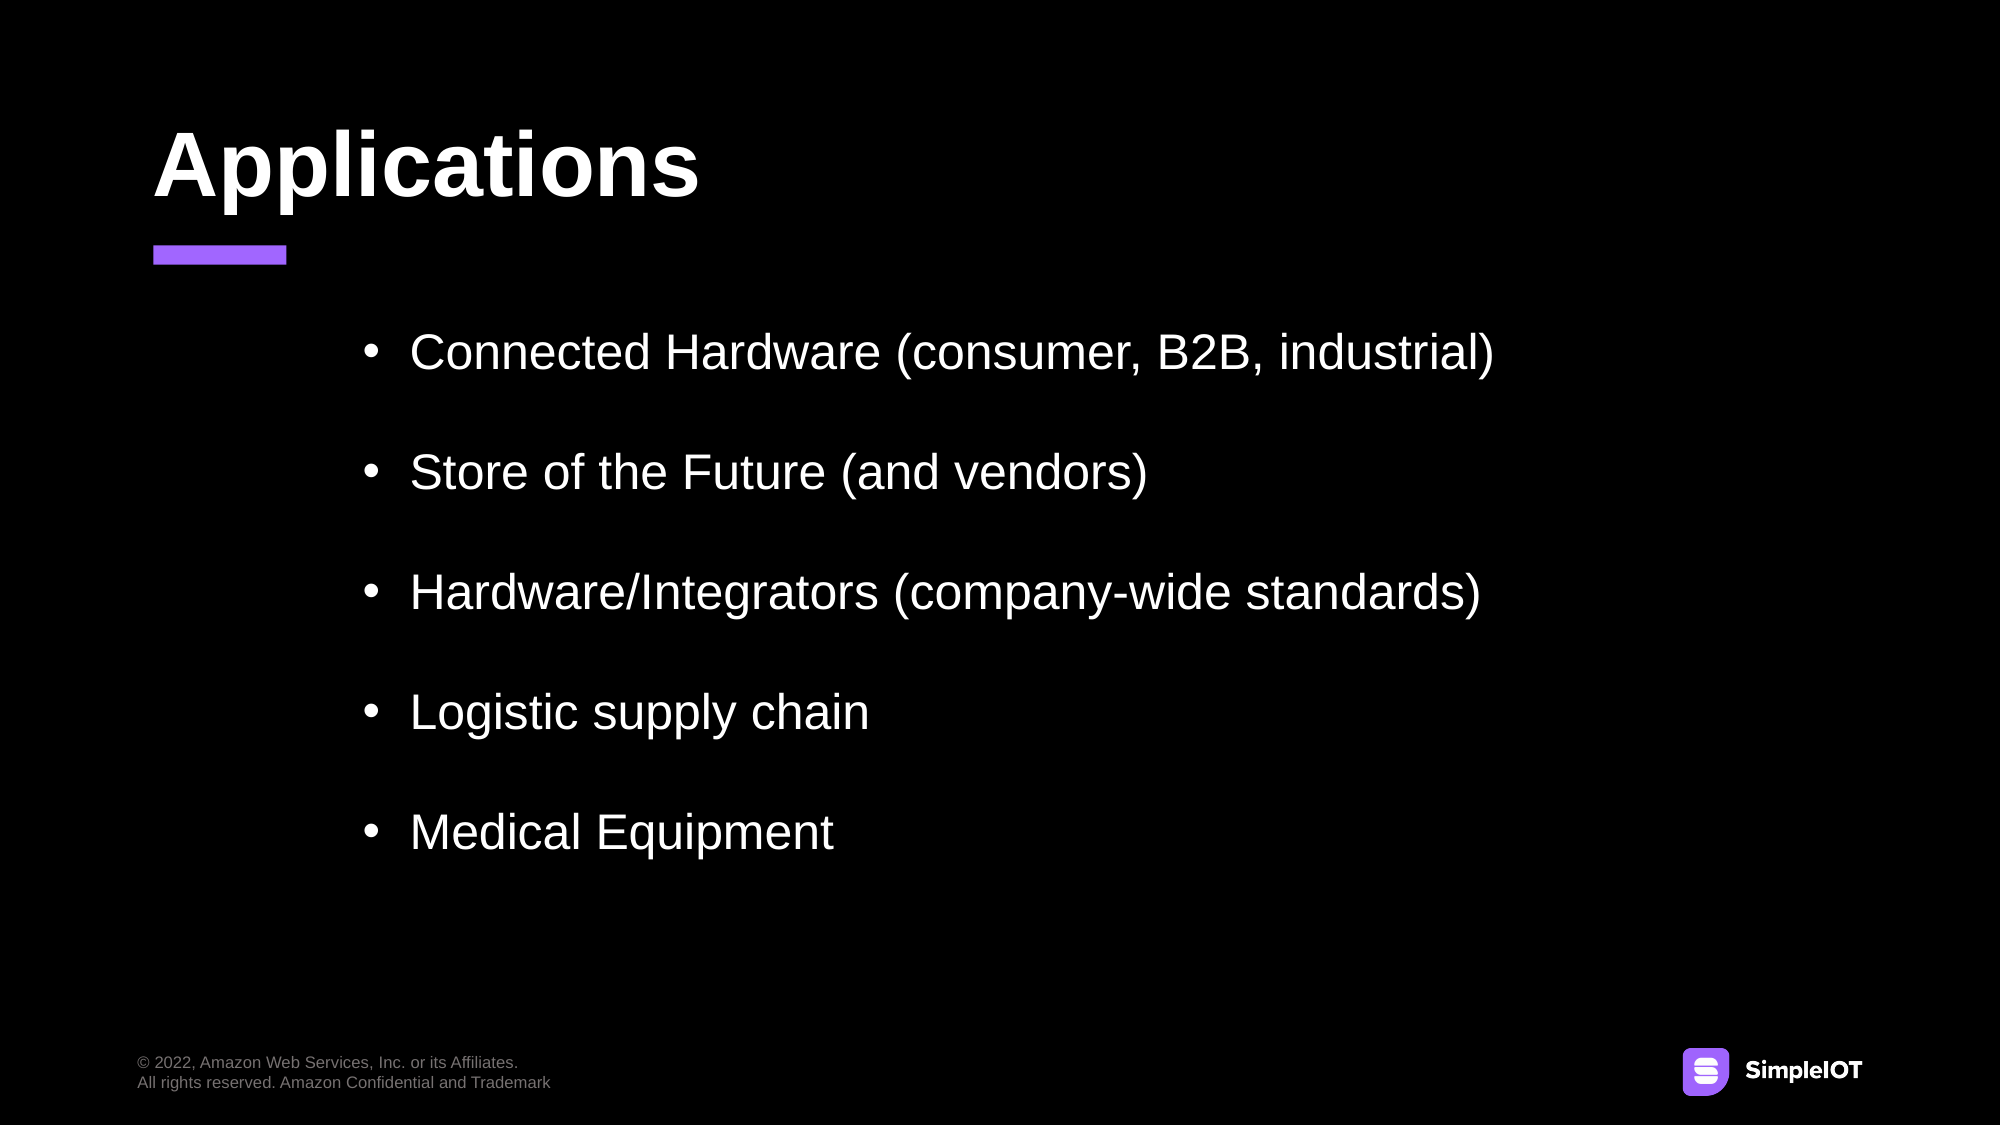

# Applications
Connected Hardware (consumer, B2B, industrial)

Store of the Future (and vendors)

Hardware/Integrators (company-wide standards)

Logistic supply chain

Medical Equipment